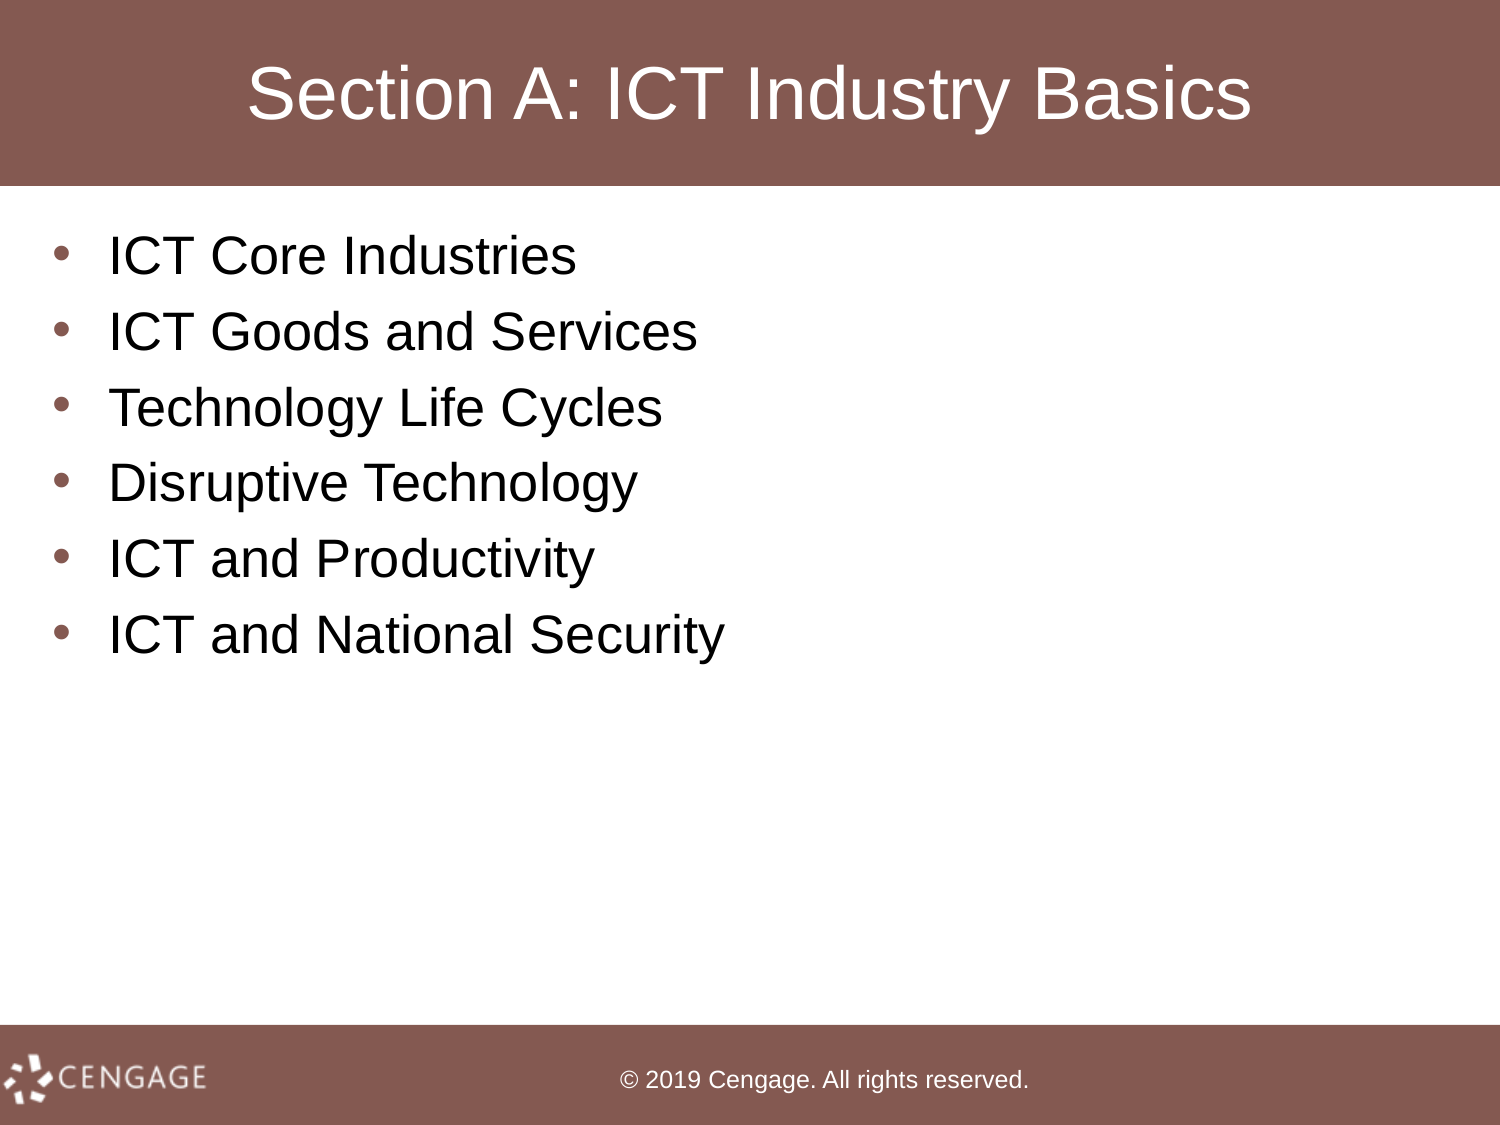

# Section A: ICT Industry Basics
ICT Core Industries
ICT Goods and Services
Technology Life Cycles
Disruptive Technology
ICT and Productivity
ICT and National Security